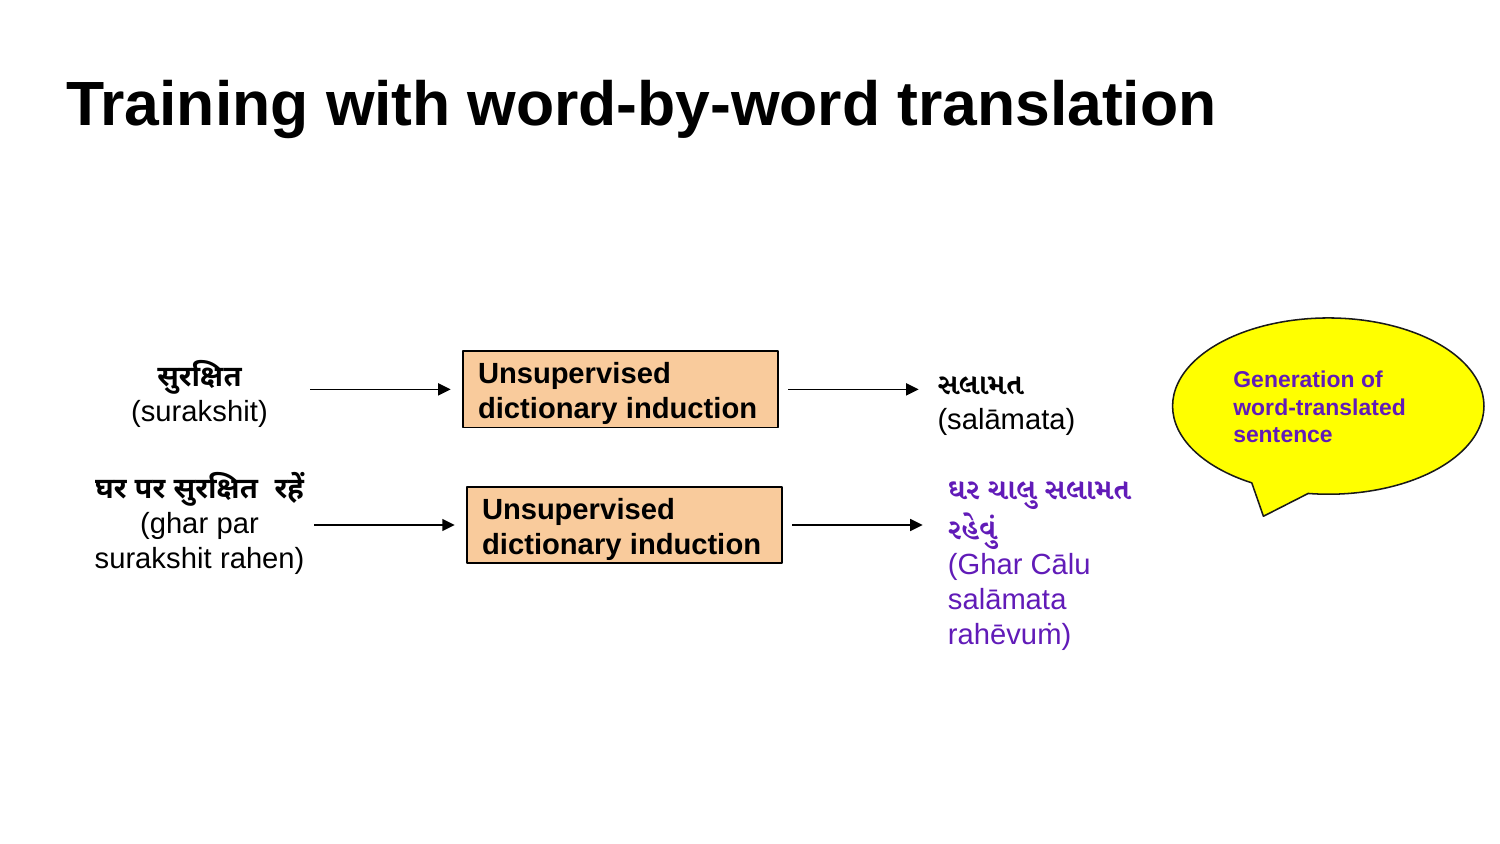

# Training with word-by-word translation
Generation of word-translated sentence
सुरक्षित
(surakshit)
સલામત
(salāmata)
Unsupervised dictionary induction
ઘર ચાલુ સલામત રહેવું
(Ghar Cālu salāmata rahēvuṁ)
घर पर सुरक्षित  रहें
(ghar par surakshit rahen)
Unsupervised dictionary induction